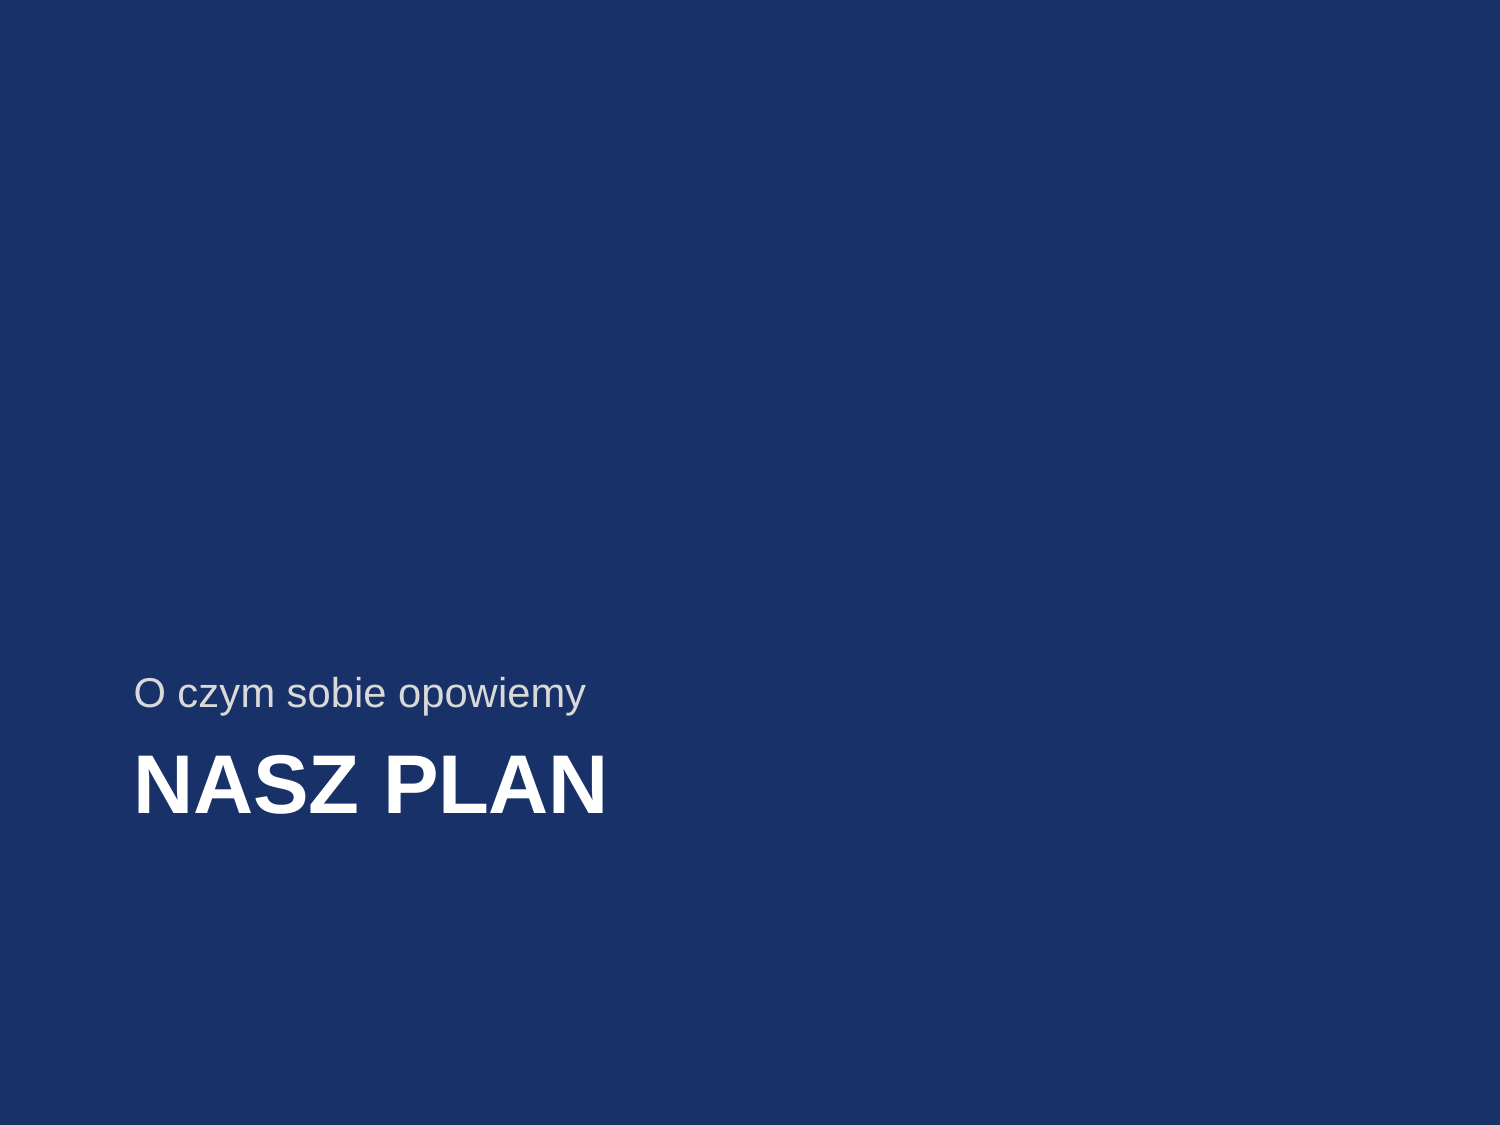

O czym sobie opowiemy
# Nasz plan